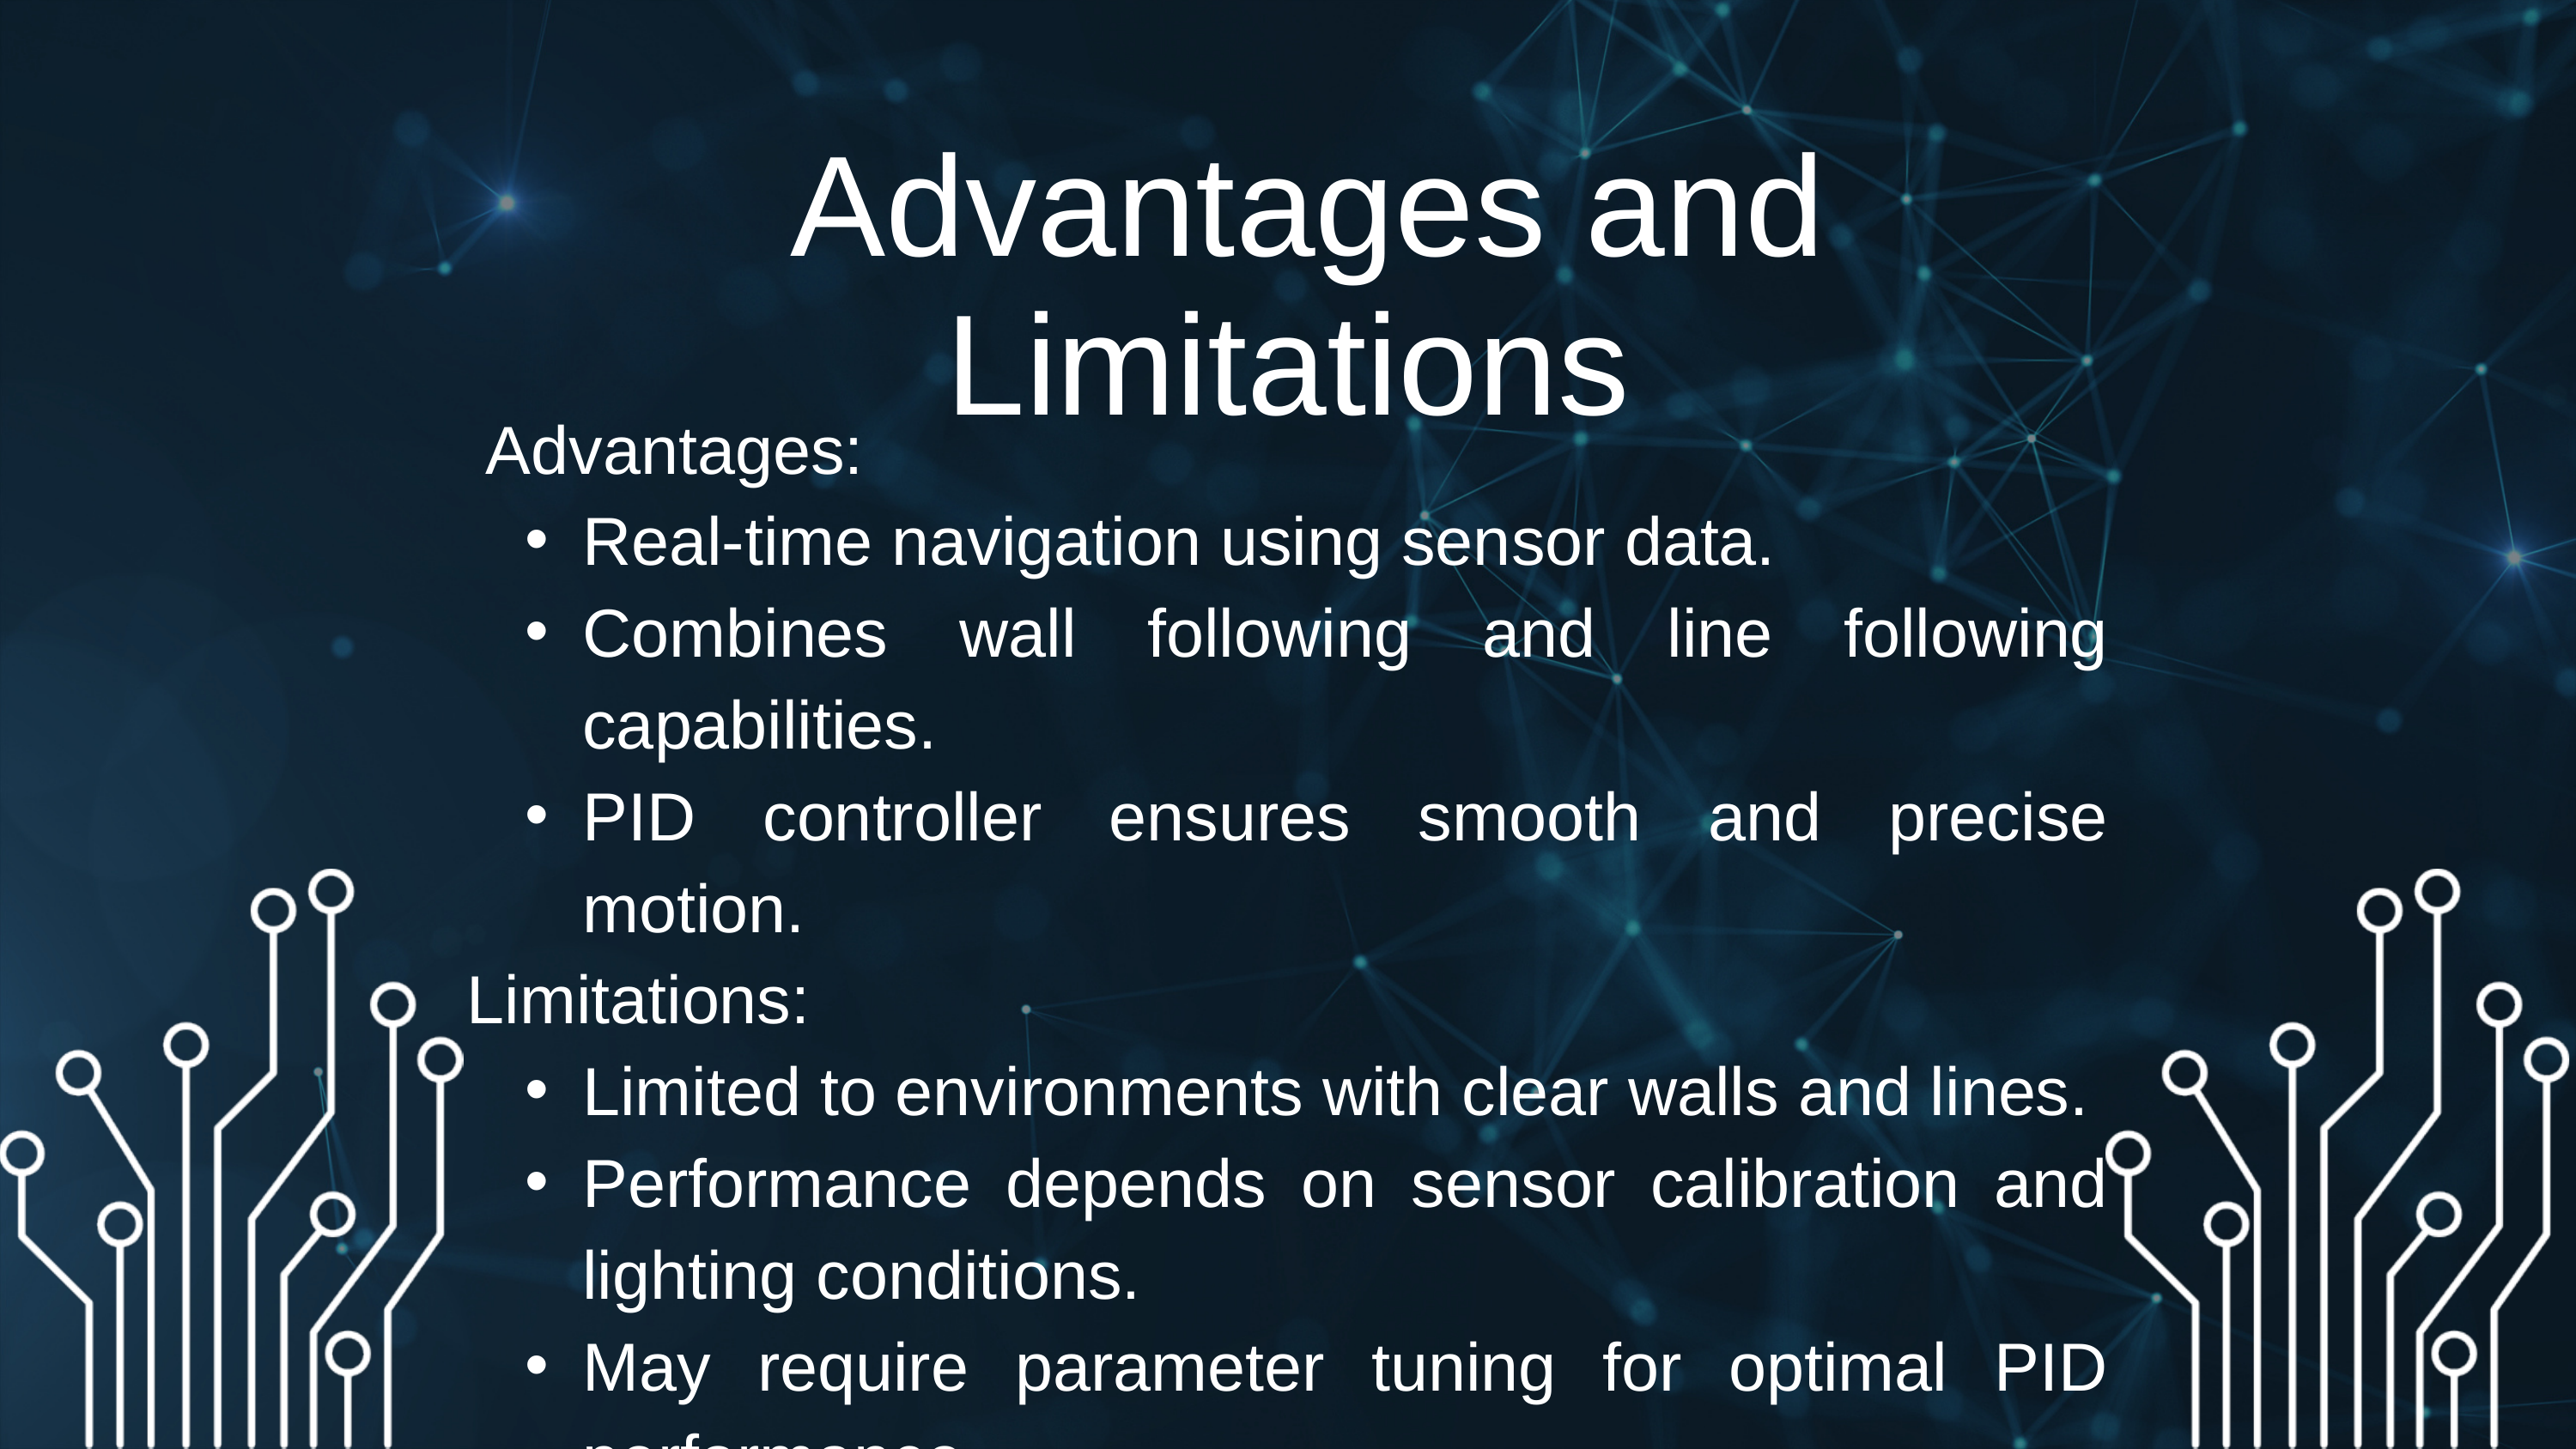

Advantages and Limitations
 Advantages:
Real-time navigation using sensor data.
Combines wall following and line following capabilities.
PID controller ensures smooth and precise motion.
Limitations:
Limited to environments with clear walls and lines.
Performance depends on sensor calibration and lighting conditions.
May require parameter tuning for optimal PID performance